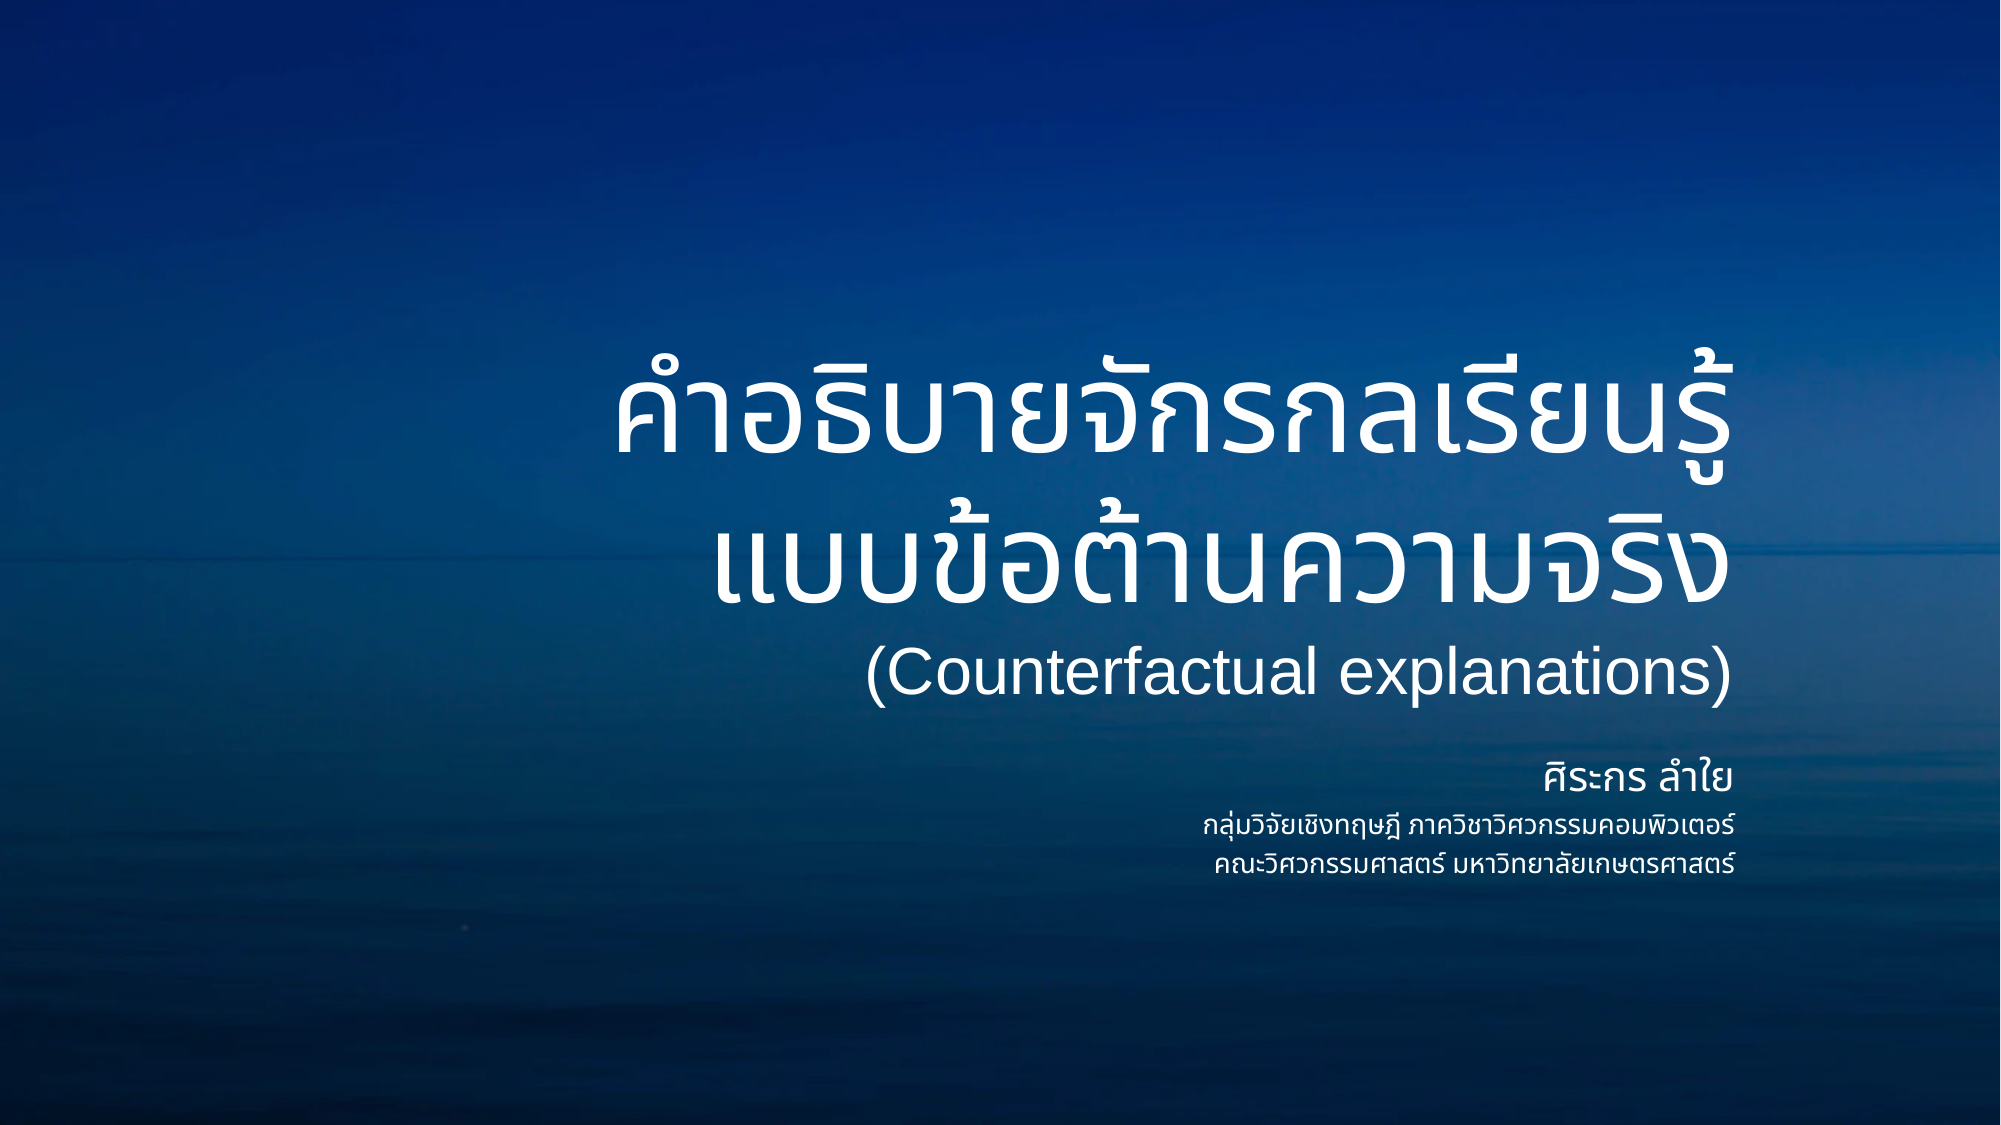

# คำอธิบายจักรกลเรียนรู้ แบบข้อต้านความจริง (Counterfactual explanations)
ศิระกร ลำใย
กลุ่มวิจัยเชิงทฤษฎี ภาควิชาวิศวกรรมคอมพิวเตอร์
คณะวิศวกรรมศาสตร์ มหาวิทยาลัยเกษตรศาสตร์